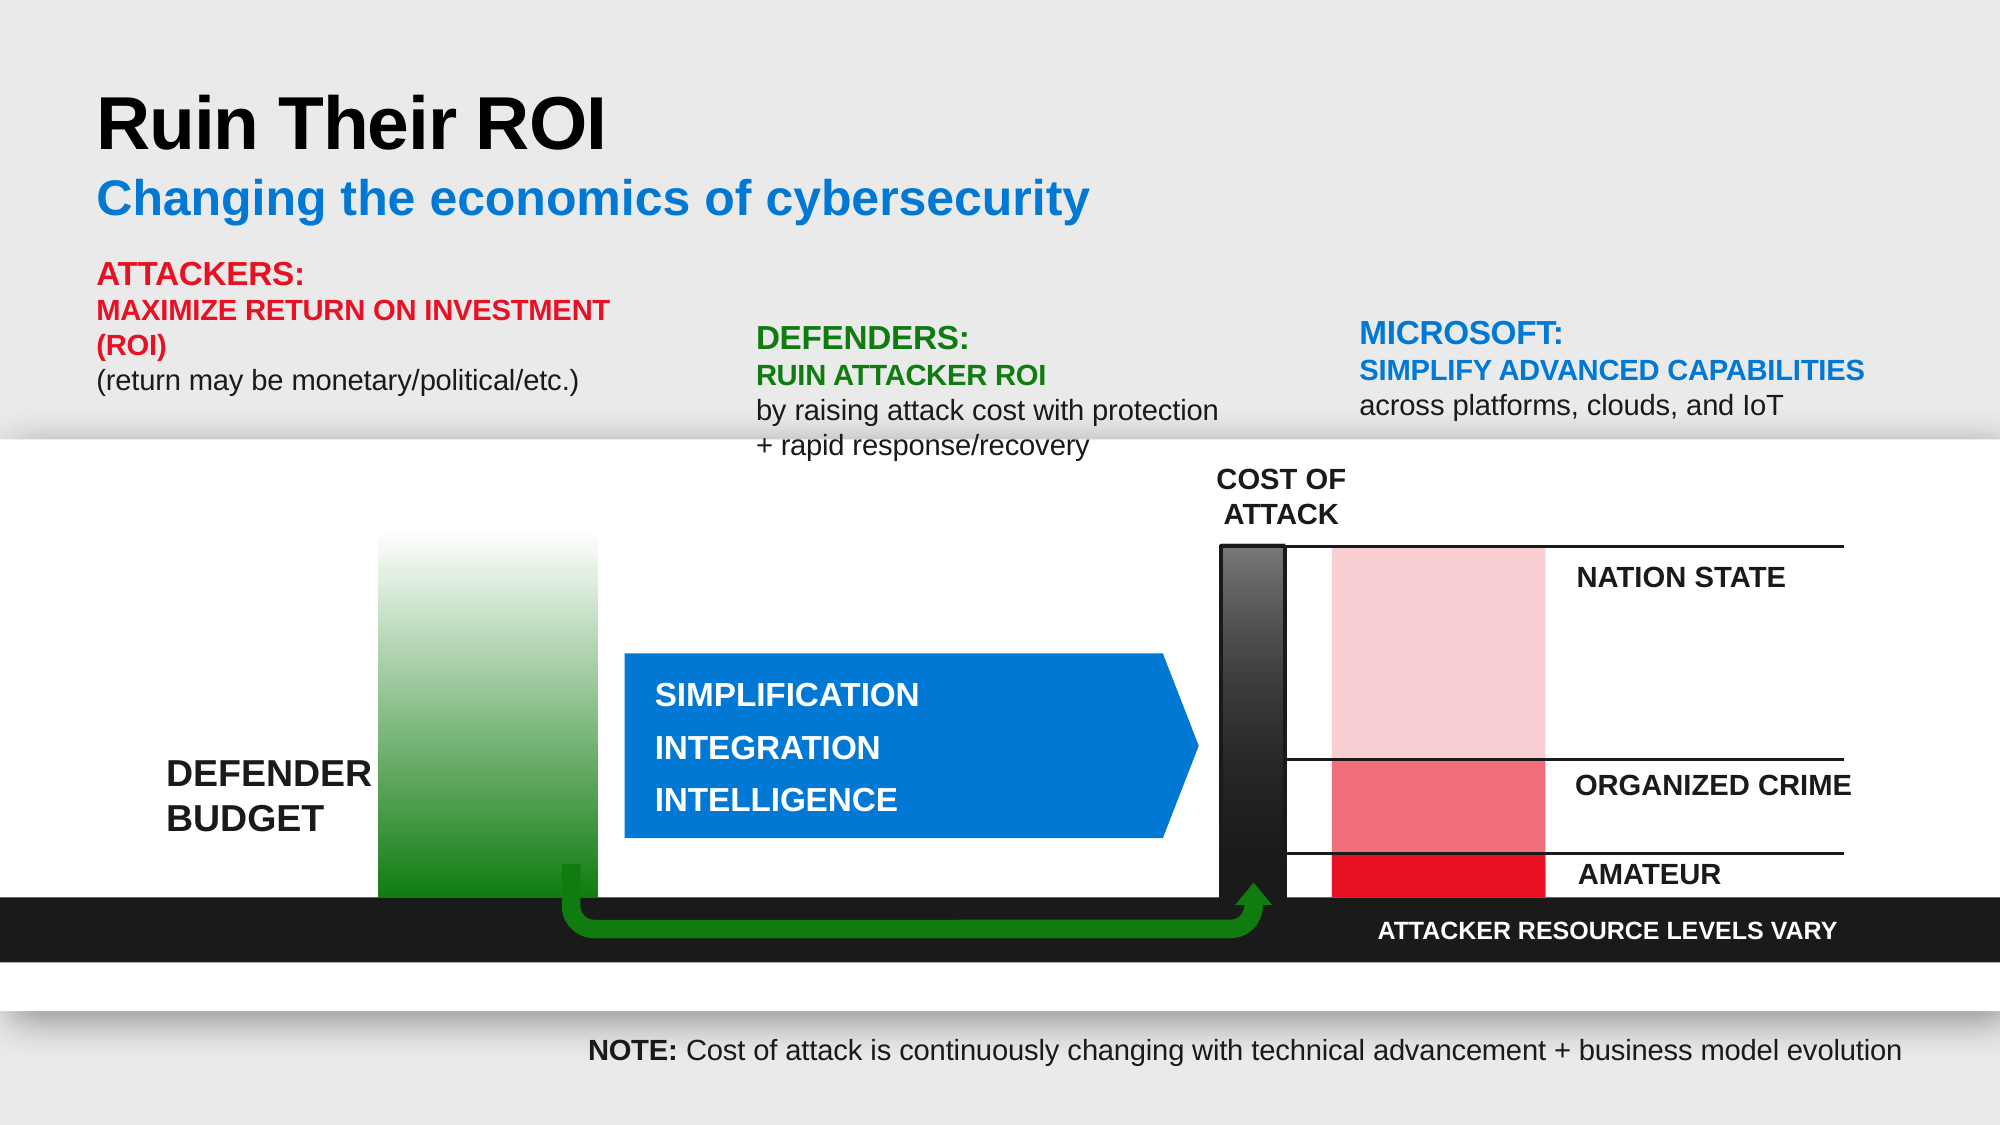

# Ruin Their ROI Changing the economics of cybersecurity

ATTACKERS:
MAXIMIZE RETURN ON INVESTMENT (ROI)
(return may be monetary/political/etc.)

DEFENDERS:
RUIN ATTACKER ROI
by raising attack cost with protection
+ rapid response/recovery
MICROSOFT:
SIMPLIFY ADVANCED CAPABILITIES
across platforms, clouds, and IoT

COST OF ATTACK

NATION STATE
SIMPLIFICATION
INTEGRATION
INTELLIGENCE
DEFENDER BUDGET

ORGANIZED CRIME

AMATEUR

ATTACKER RESOURCE LEVELS VARY
NOTE: Cost of attack is continuously changing with technical advancement + business model evolution